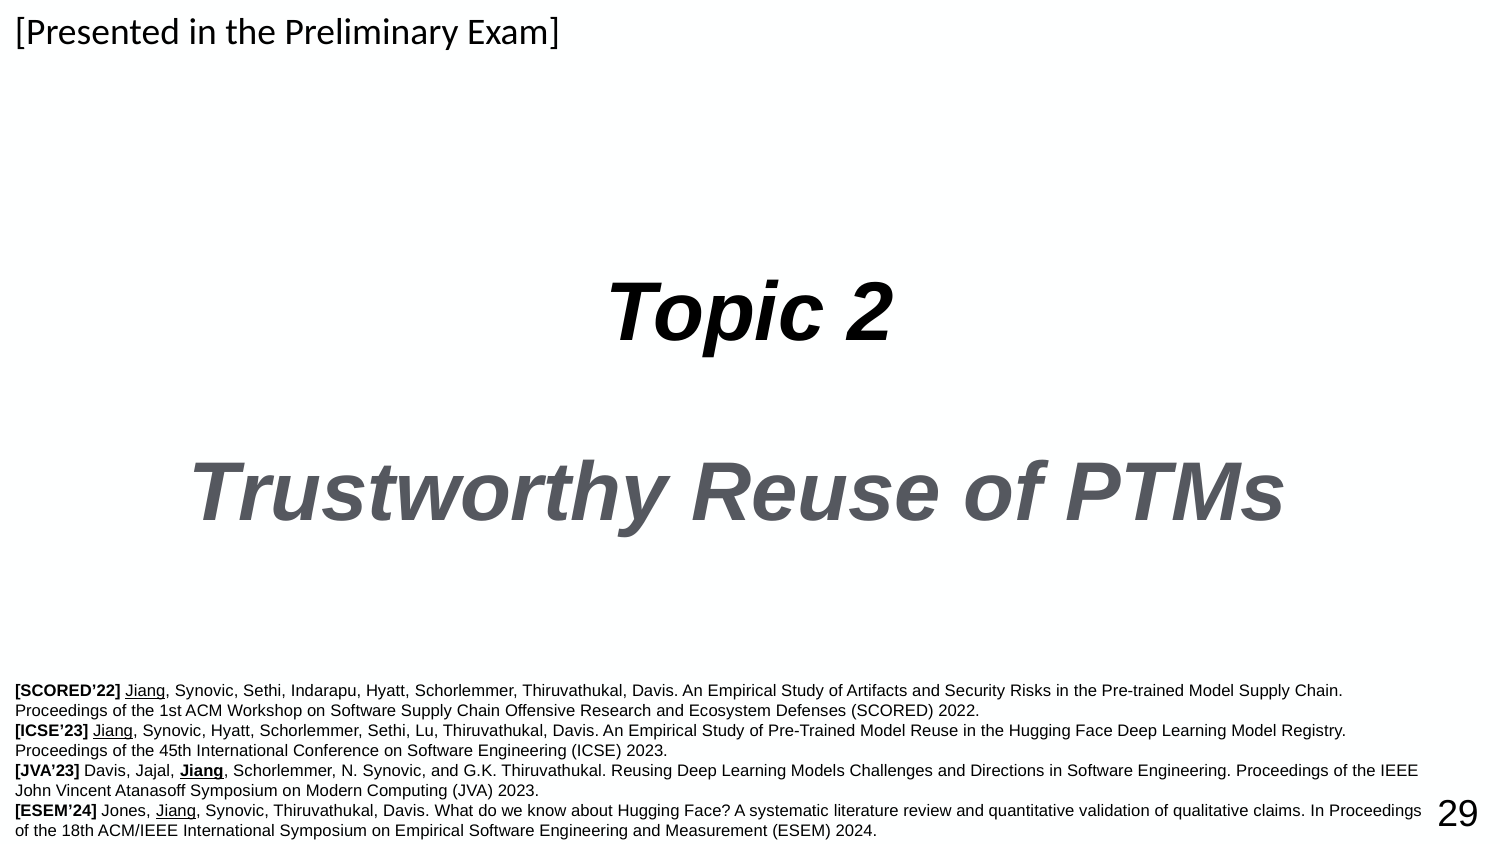

[Presented in the Preliminary Exam]
# Topic 2

Trustworthy Reuse of PTMs

[SCORED’22] Jiang, Synovic, Sethi, Indarapu, Hyatt, Schorlemmer, Thiruvathukal, Davis. An Empirical Study of Artifacts and Security Risks in the Pre-trained Model Supply Chain. Proceedings of the 1st ACM Workshop on Software Supply Chain Offensive Research and Ecosystem Defenses (SCORED) 2022.
[ICSE’23] Jiang, Synovic, Hyatt, Schorlemmer, Sethi, Lu, Thiruvathukal, Davis. An Empirical Study of Pre-Trained Model Reuse in the Hugging Face Deep Learning Model Registry. Proceedings of the 45th International Conference on Software Engineering (ICSE) 2023.
[JVA’23] Davis, Jajal, Jiang, Schorlemmer, N. Synovic, and G.K. Thiruvathukal. Reusing Deep Learning Models Challenges and Directions in Software Engineering. Proceedings of the IEEE John Vincent Atanasoff Symposium on Modern Computing (JVA) 2023.
[ESEM’24] Jones, Jiang, Synovic, Thiruvathukal, Davis. What do we know about Hugging Face? A systematic literature review and quantitative validation of qualitative claims. In Proceedings of the 18th ACM/IEEE International Symposium on Empirical Software Engineering and Measurement (ESEM) 2024.
29